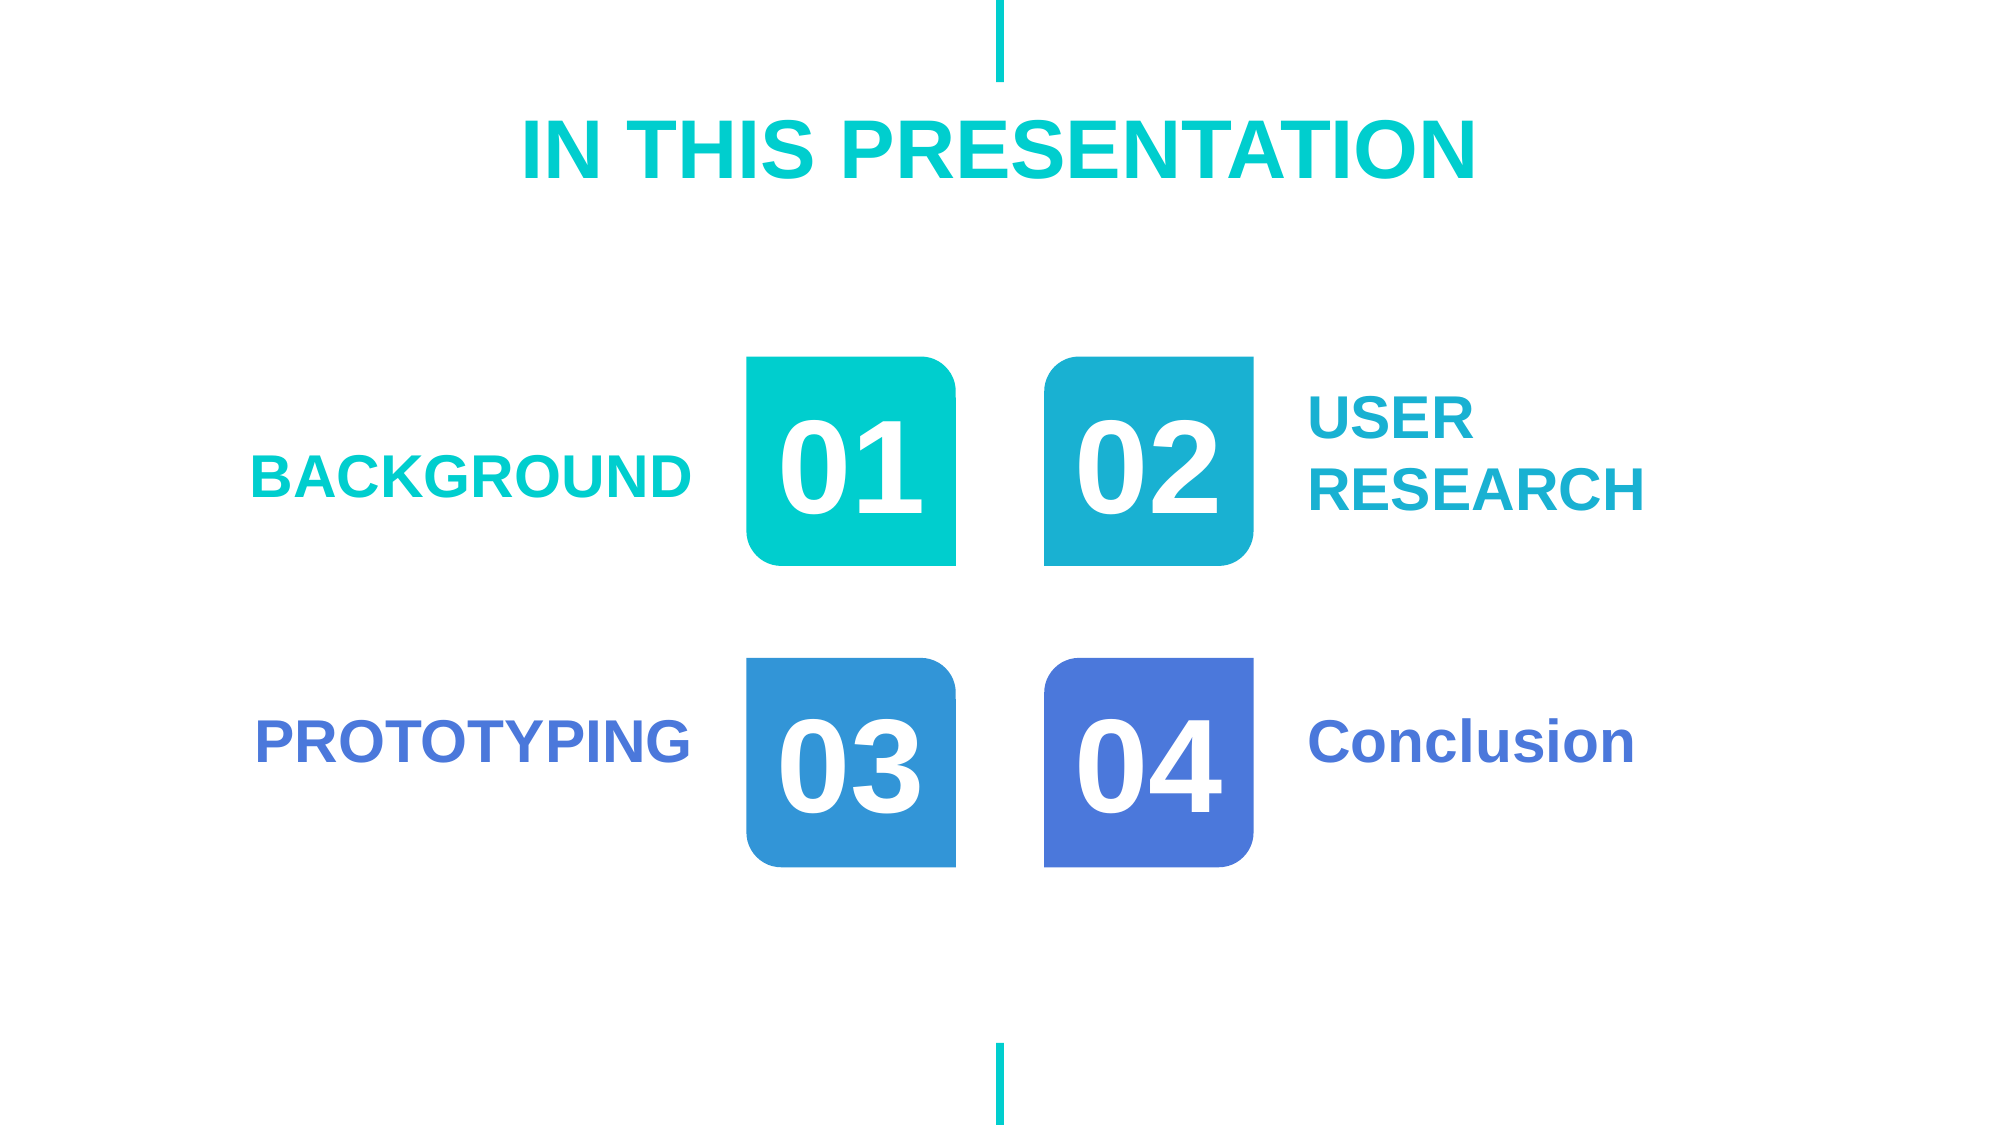

IN THIS PRESENTATION

BACKGROUND
USER RESEARCH
01
02
PROTOTYPING
Conclusion

# 03
04